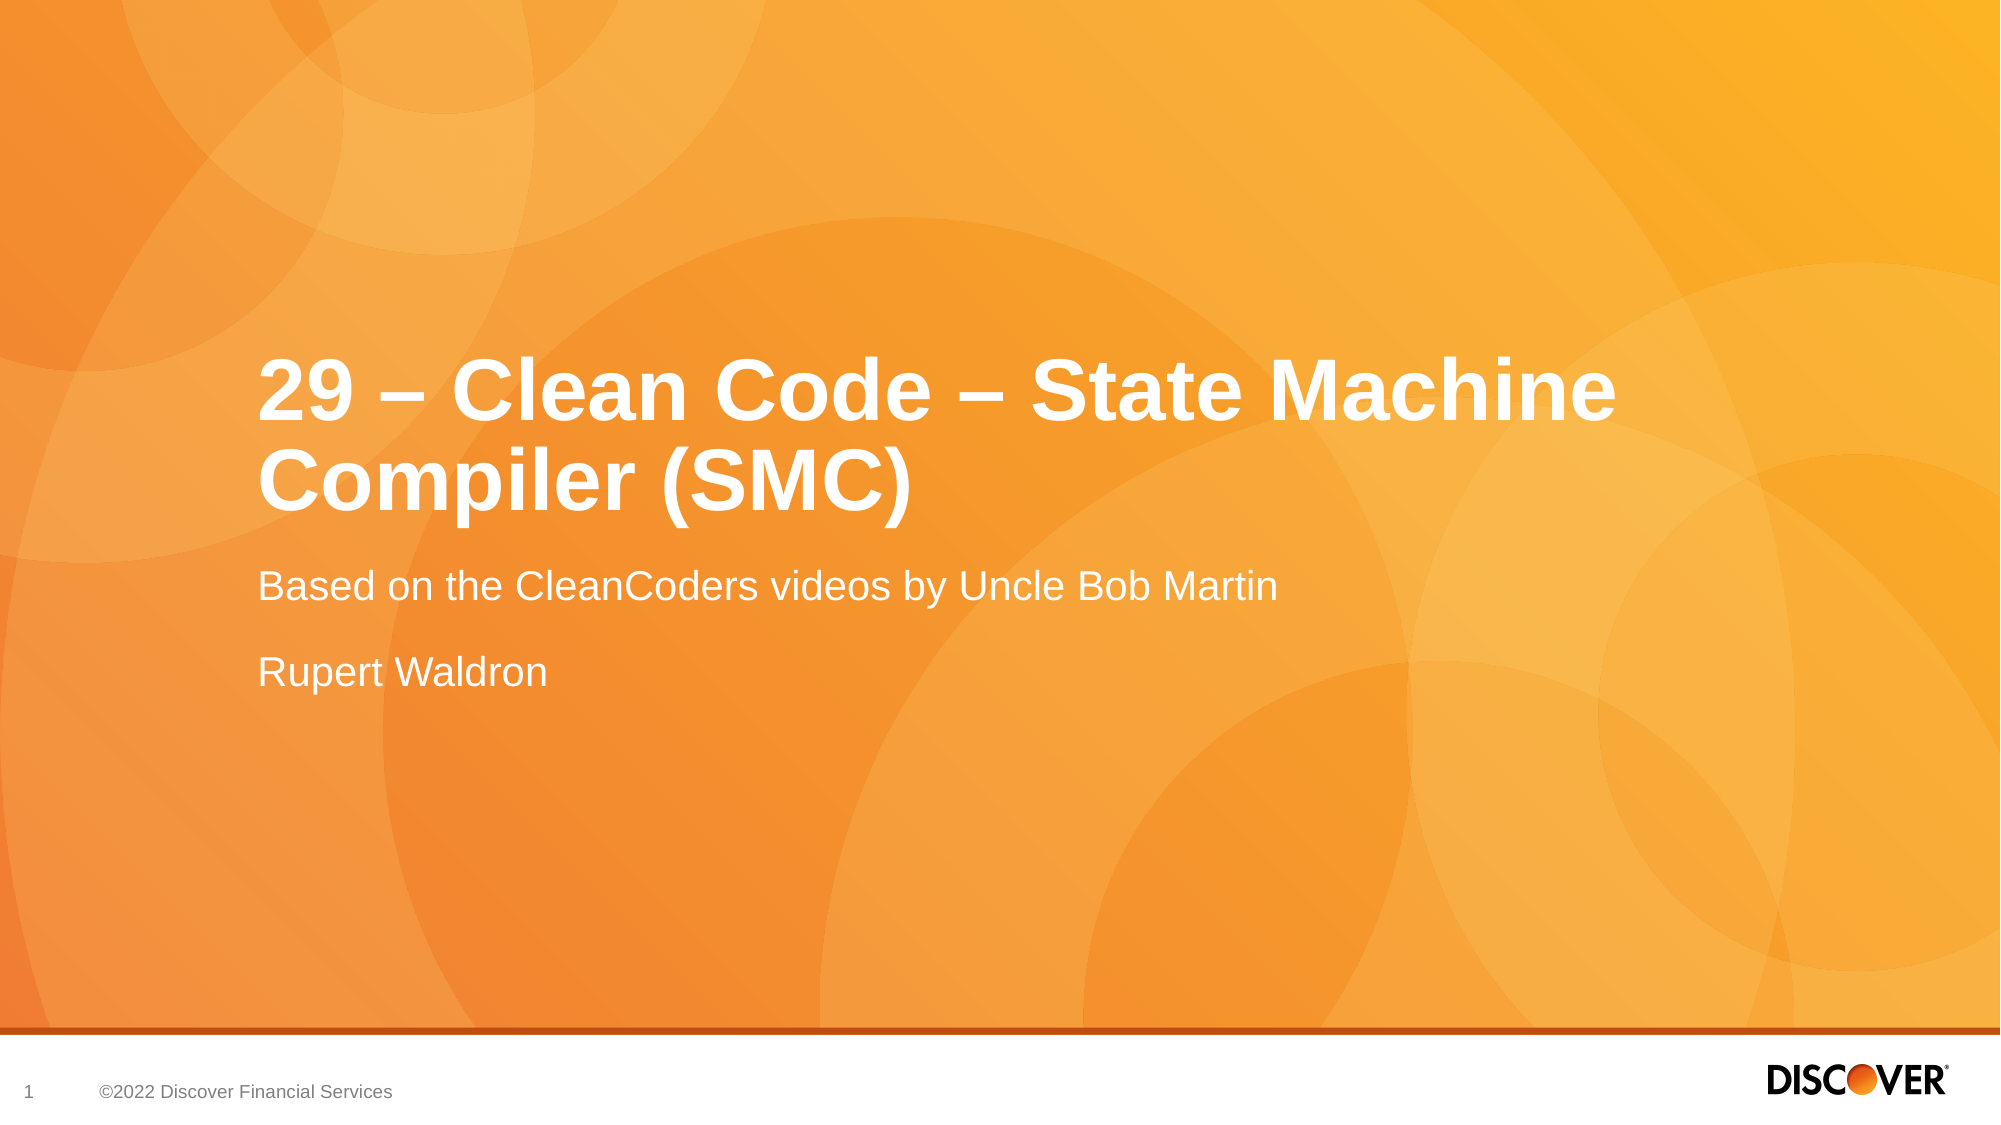

# 29 – Clean Code – State Machine Compiler (SMC)
Based on the CleanCoders videos by Uncle Bob Martin
Rupert Waldron